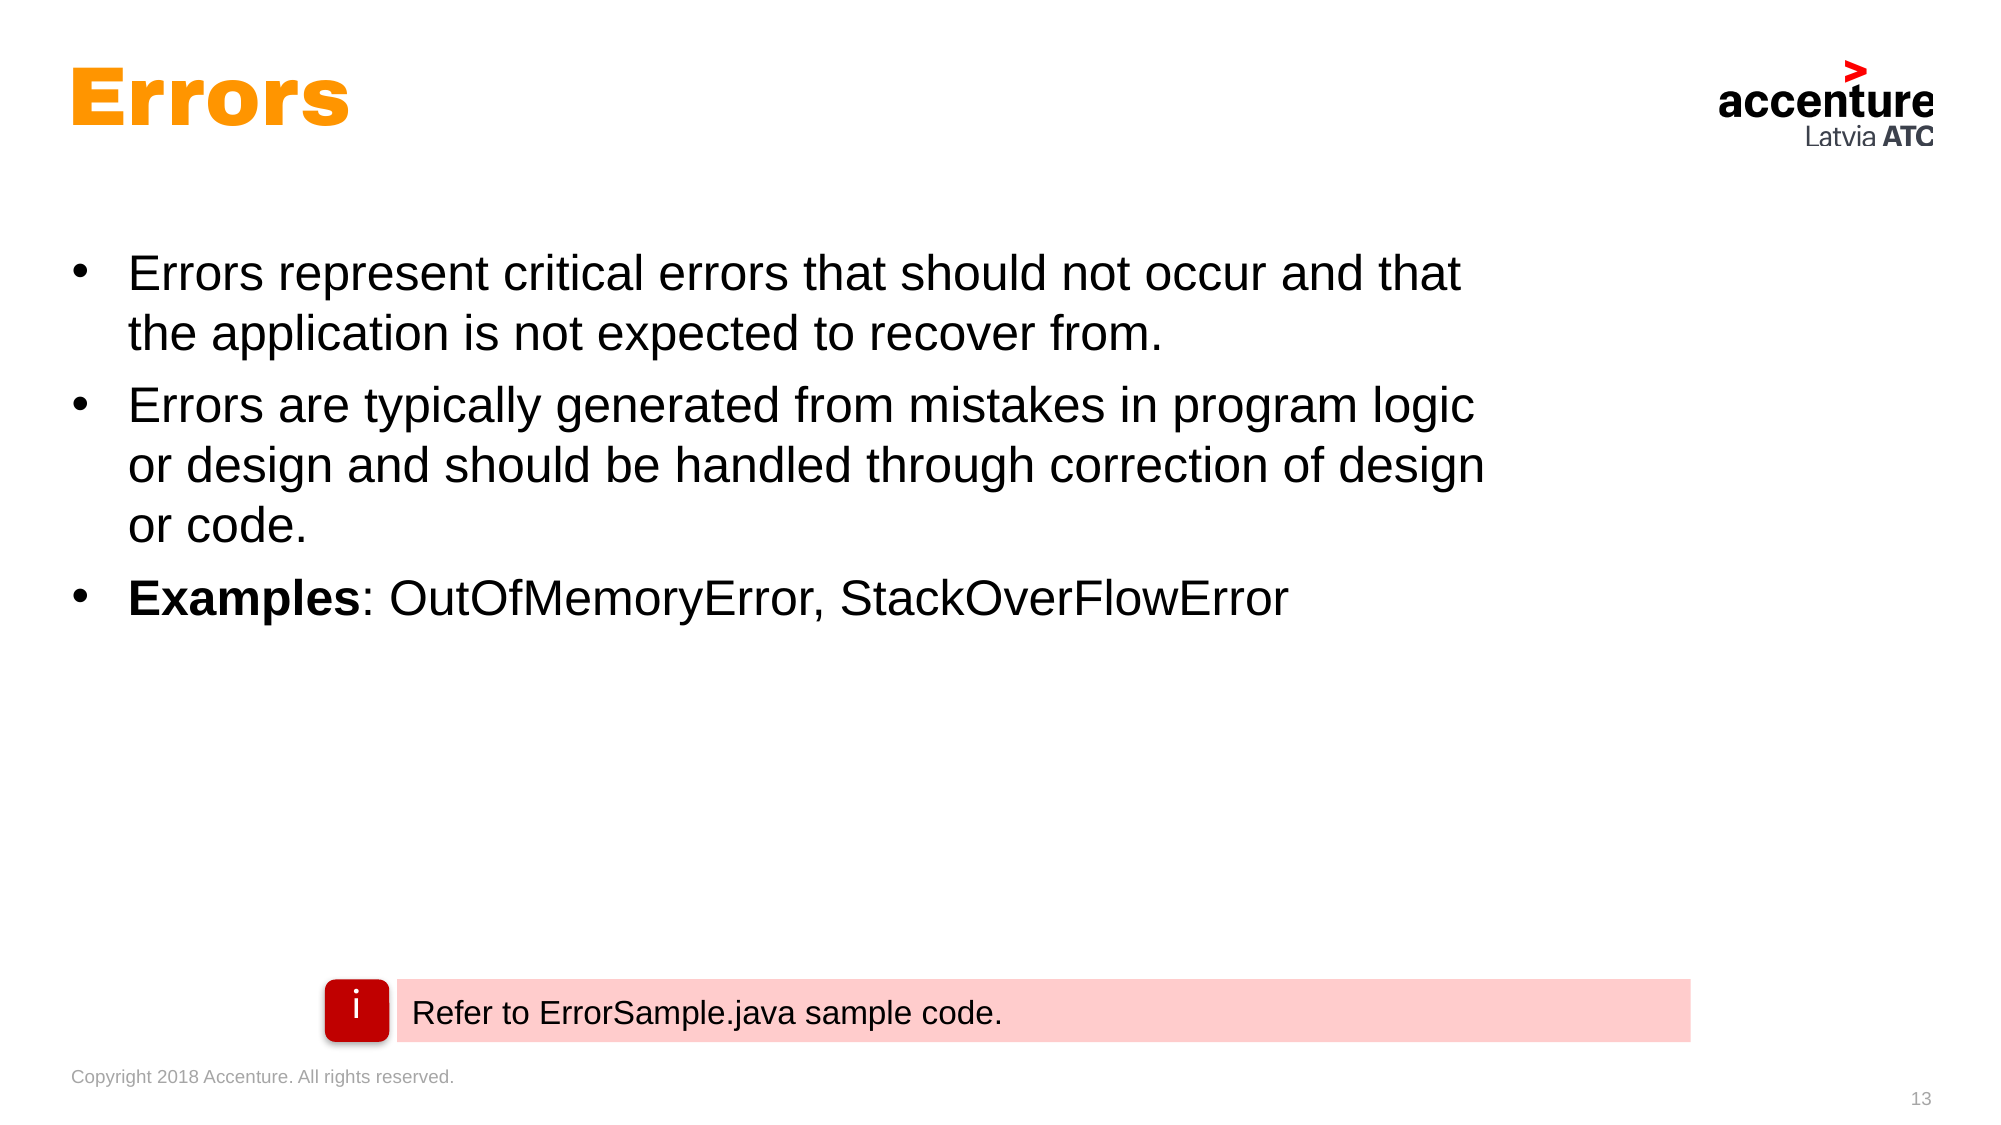

# Errors
Errors represent critical errors that should not occur and that the application is not expected to recover from.
Errors are typically generated from mistakes in program logic or design and should be handled through correction of design or code.
Examples: OutOfMemoryError, StackOverFlowError

Refer to ErrorSample.java sample code.
i

13